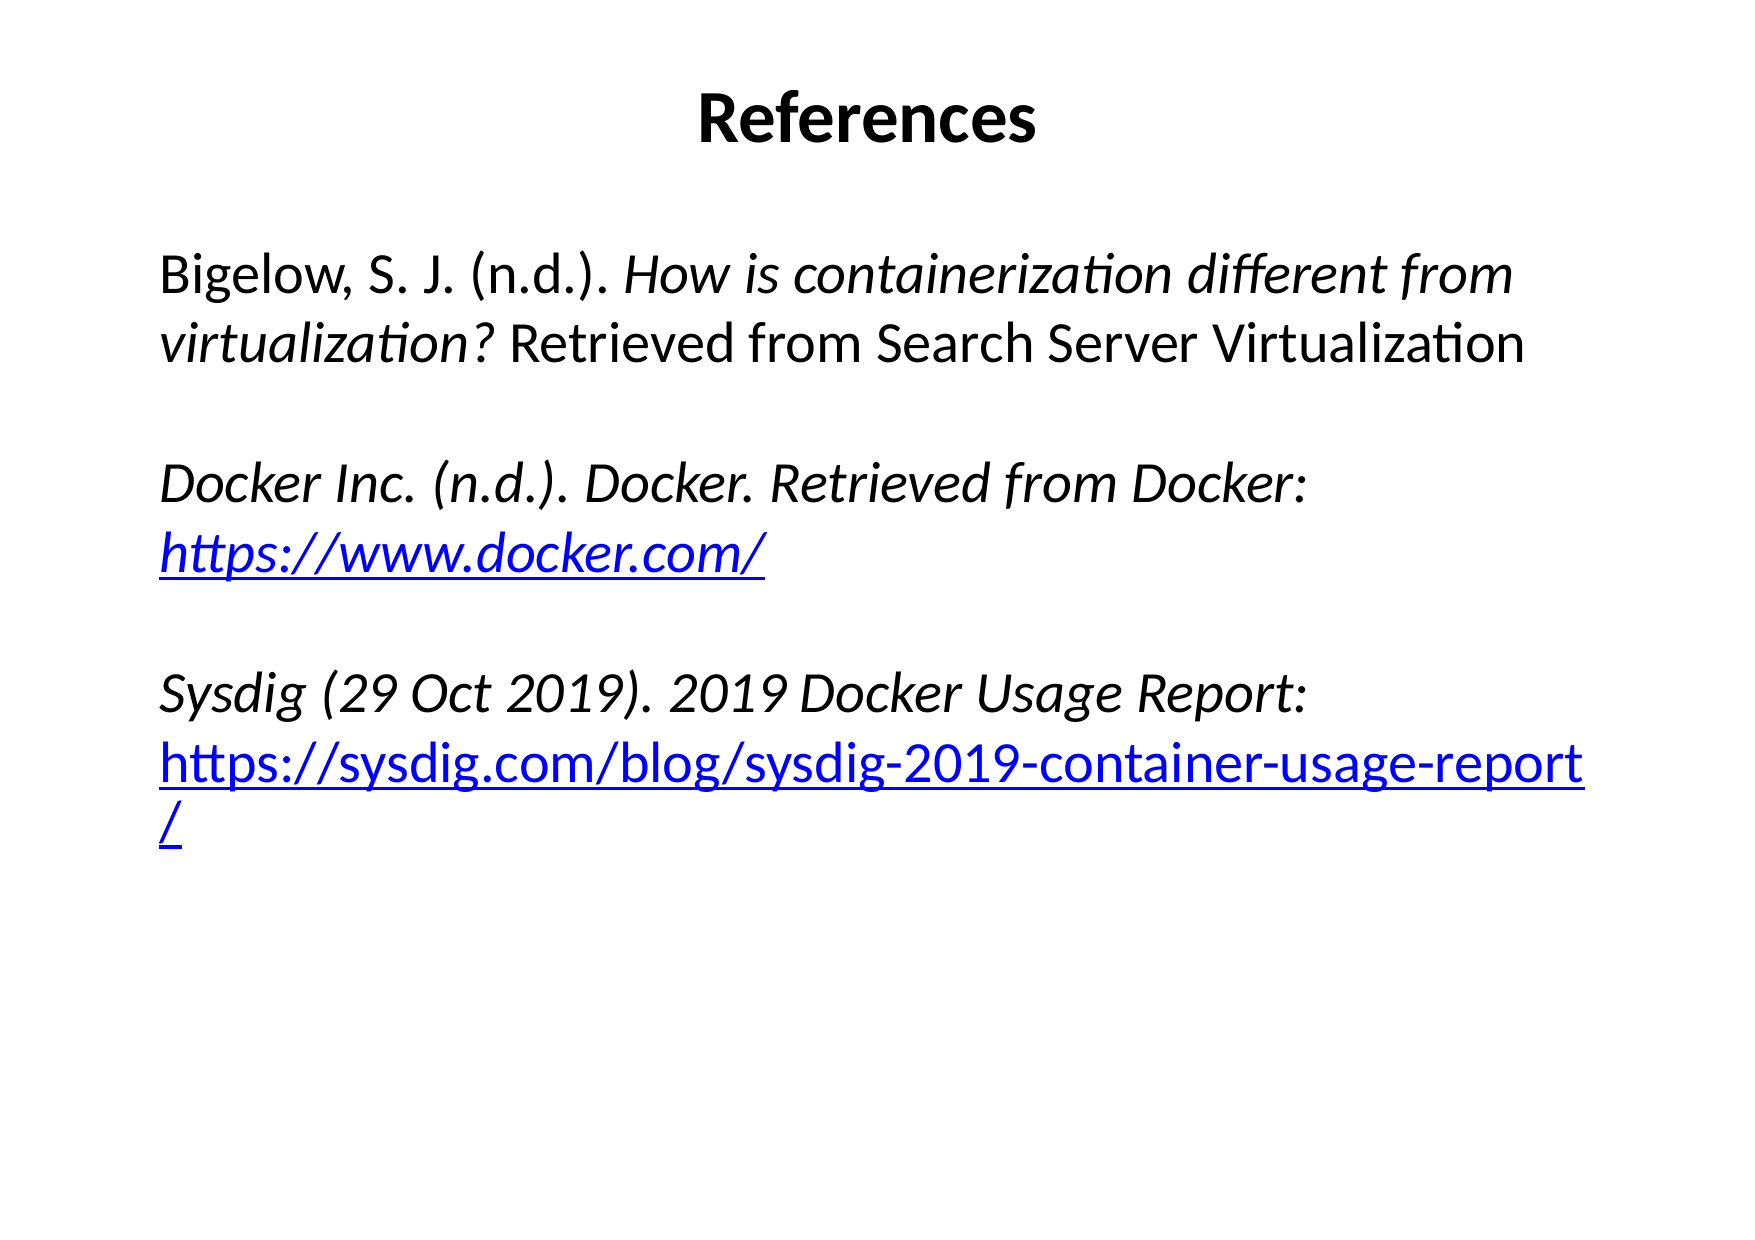

# References
Bigelow, S. J. (n.d.). How is containerization different from virtualization? Retrieved from Search Server Virtualization

Docker Inc. (n.d.). Docker. Retrieved from Docker: https://www.docker.com/

Sysdig (29 Oct 2019). 2019 Docker Usage Report:
https://sysdig.com/blog/sysdig-2019-container-usage-report/